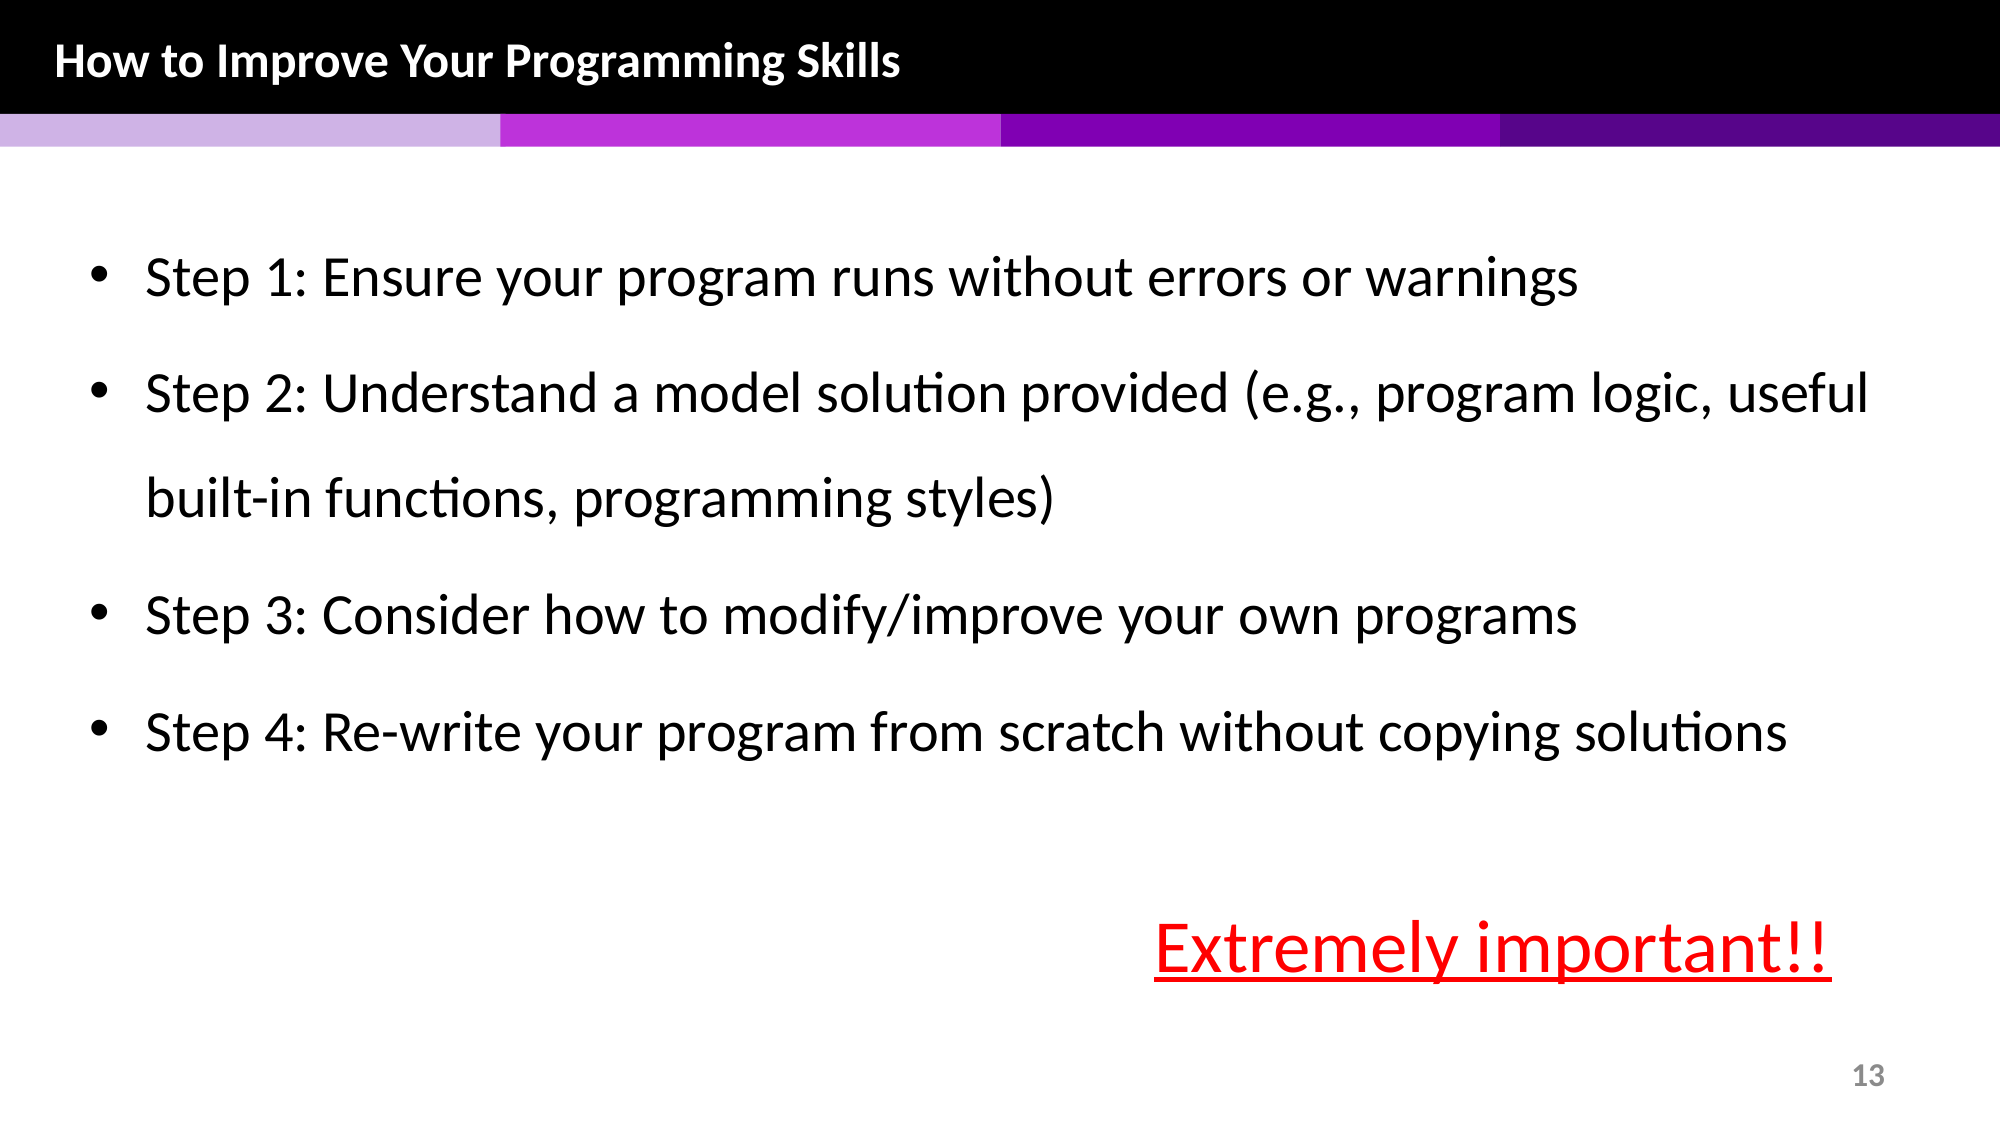

How to Improve Your Programming Skills
Step 1: Ensure your program runs without errors or warnings
Step 2: Understand a model solution provided (e.g., program logic, useful built-in functions, programming styles)
Step 3: Consider how to modify/improve your own programs
Step 4: Re-write your program from scratch without copying solutions
Extremely important!!